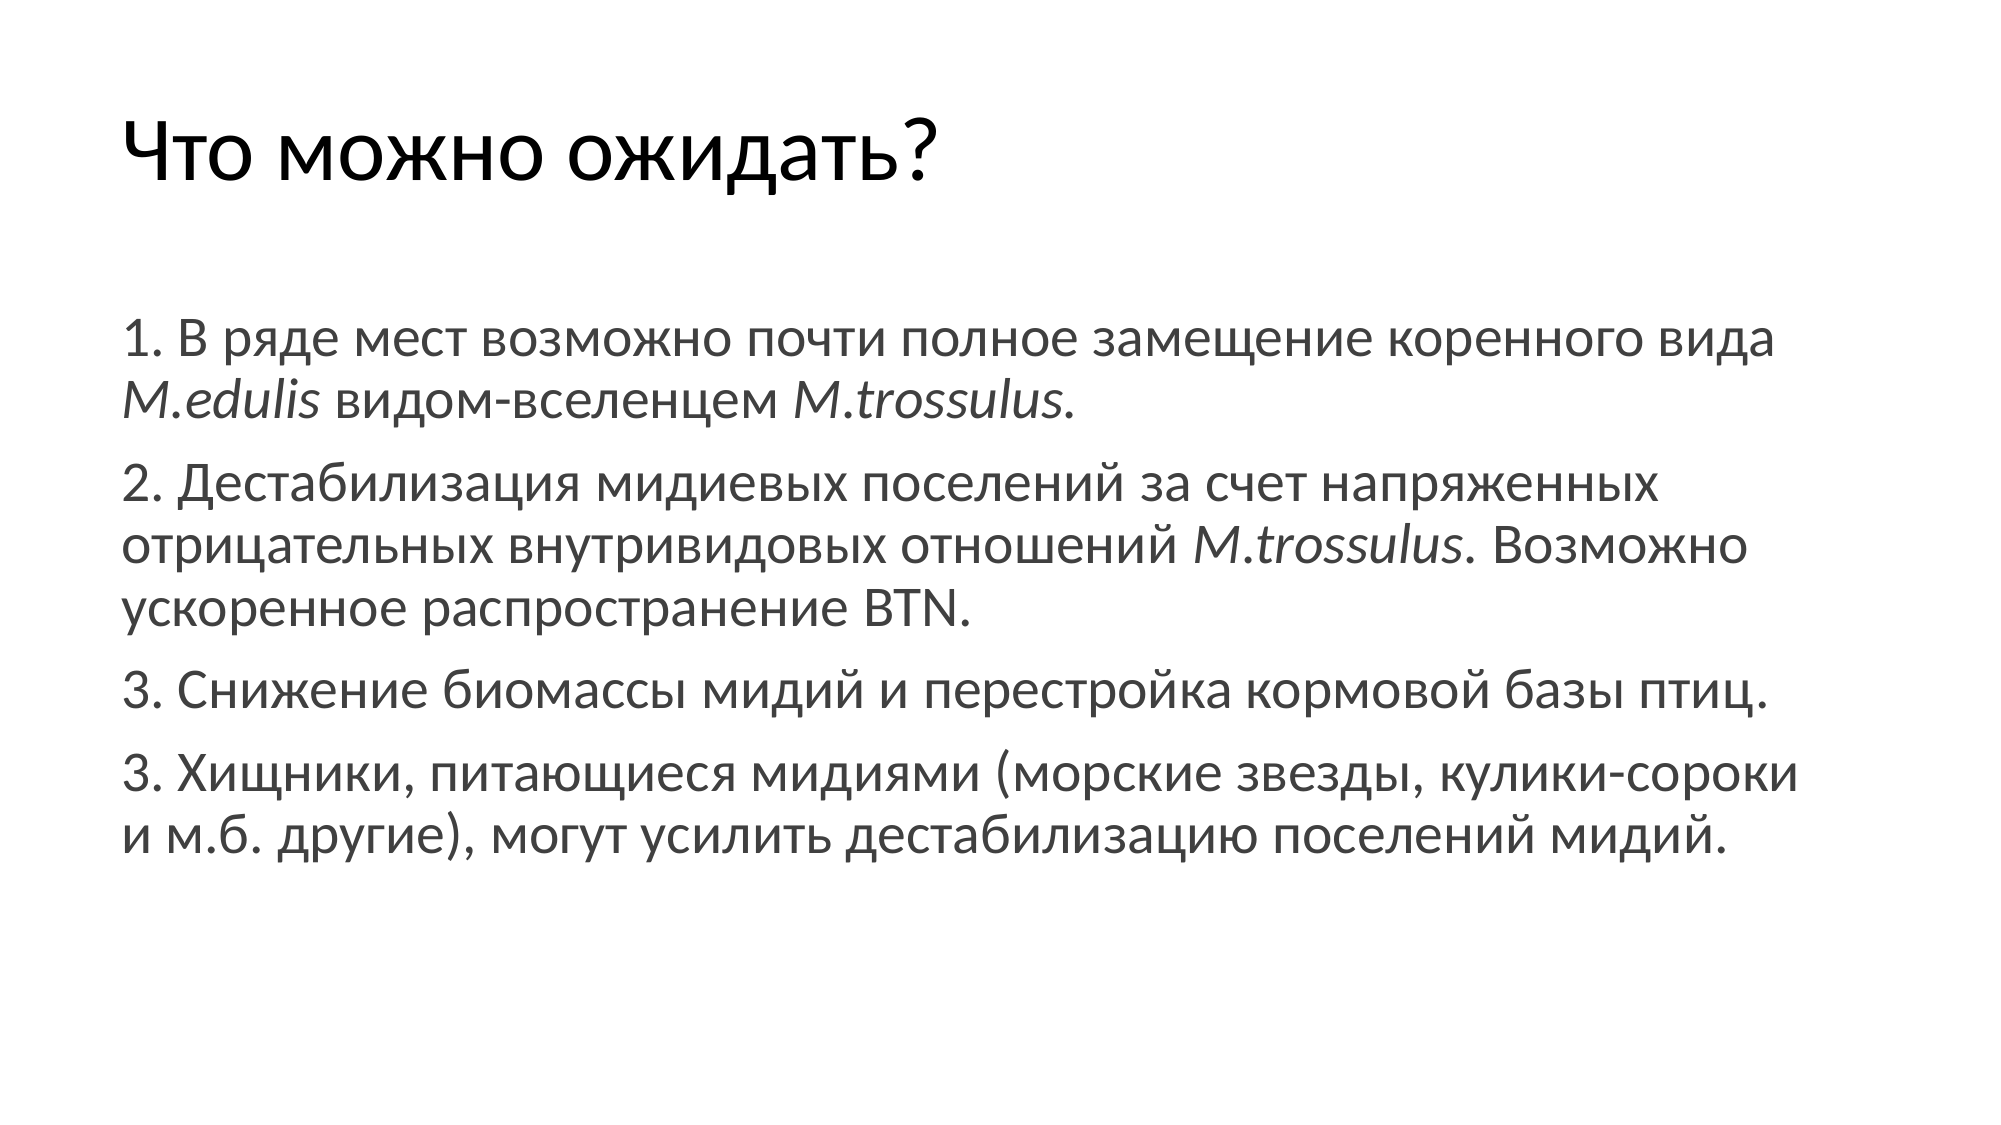

# Что можно ожидать?
1. В ряде мест возможно почти полное замещение коренного вида M.edulis видом-вселенцем M.trossulus.
2. Дестабилизация мидиевых поселений за счет напряженных отрицательных внутривидовых отношений M.trossulus. Возможно ускоренное распространение BTN.
3. Снижение биомассы мидий и перестройка кормовой базы птиц.
3. Хищники, питающиеся мидиями (морские звезды, кулики-сороки и м.б. другие), могут усилить дестабилизацию поселений мидий.